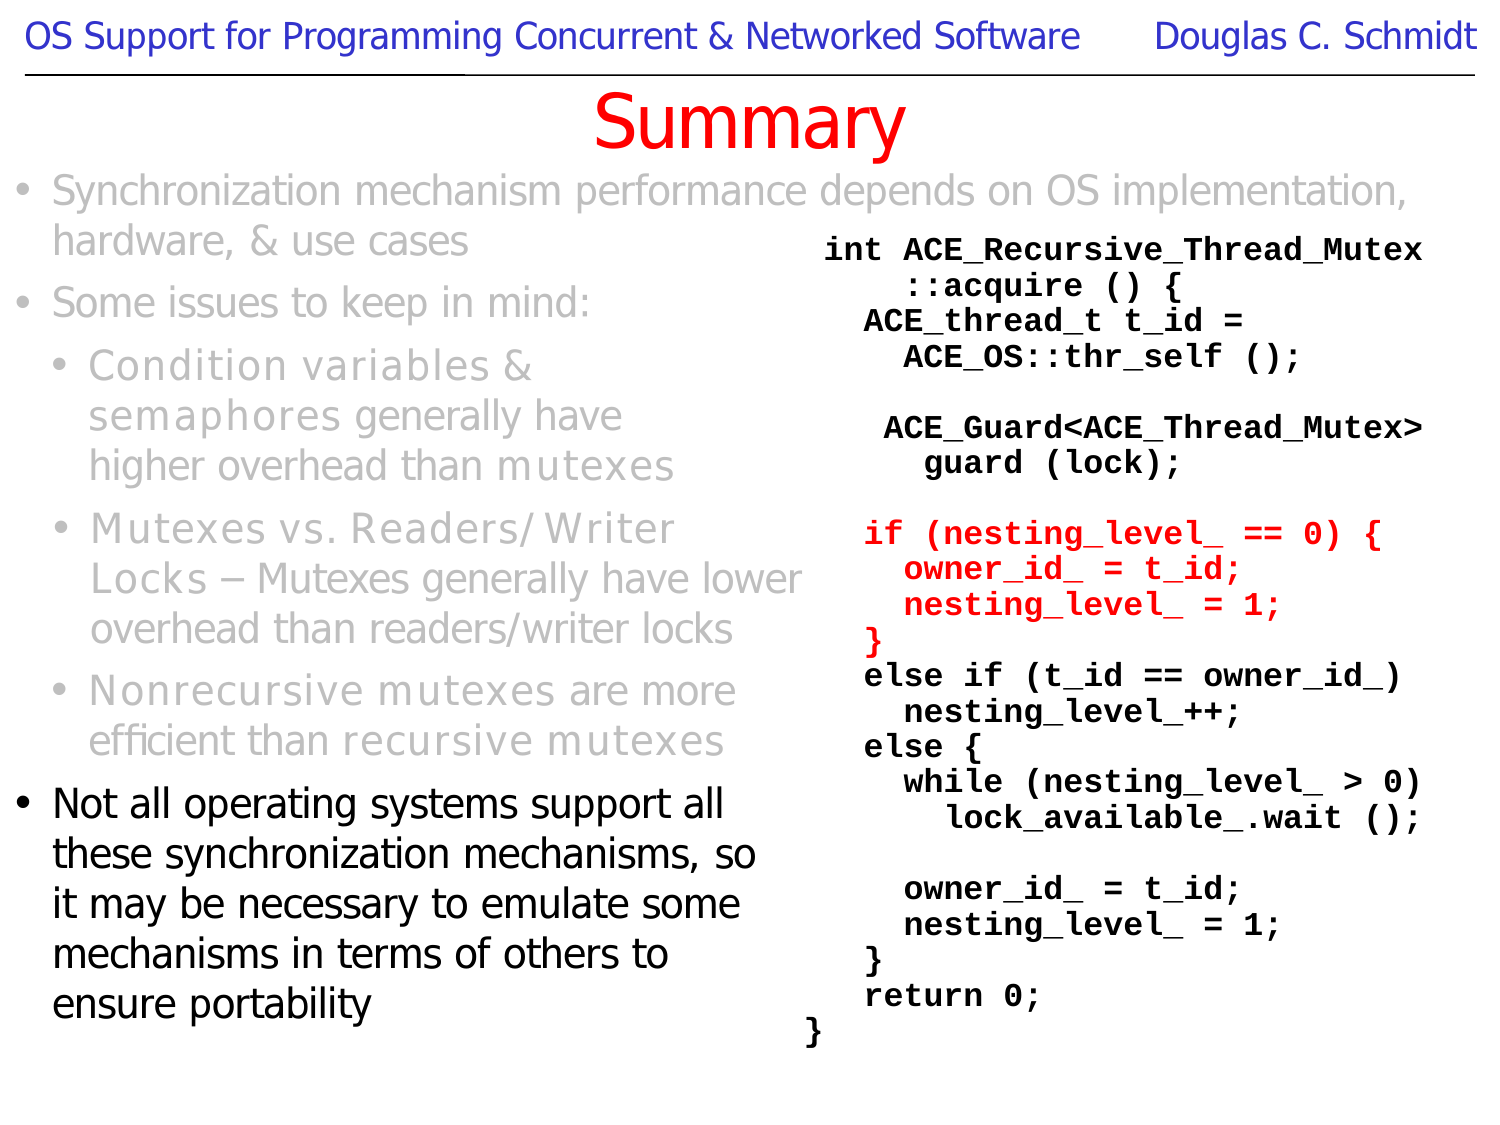

# Summary
Synchronization mechanism performance depends on OS implementation, hardware, & use cases
Some issues to keep in mind:
Condition variables &
semaphores generally have
higher overhead than mutexes
Mutexes vs. Readers/Writer
Locks – Mutexes generally have lower
overhead than readers/writer locks
Nonrecursive mutexes are more
efficient than recursive mutexes
Not all operating systems support all
these synchronization mechanisms, so
it may be necessary to emulate some
mechanisms in terms of others to
ensure portability
 int ACE_Recursive_Thread_Mutex
     ::acquire () {
   ACE_thread_t t_id =
     ACE_OS::thr_self ();

    ACE_Guard<ACE_Thread_Mutex>
      guard (lock);

   if (nesting_level_ == 0) {
     owner_id_ = t_id;
     nesting_level_ = 1;
   }
   else if (t_id == owner_id_)
     nesting_level_++;
   else {
     while (nesting_level_ > 0)
       lock_available_.wait ();

     owner_id_ = t_id;
     nesting_level_ = 1;
   }
   return 0;
}